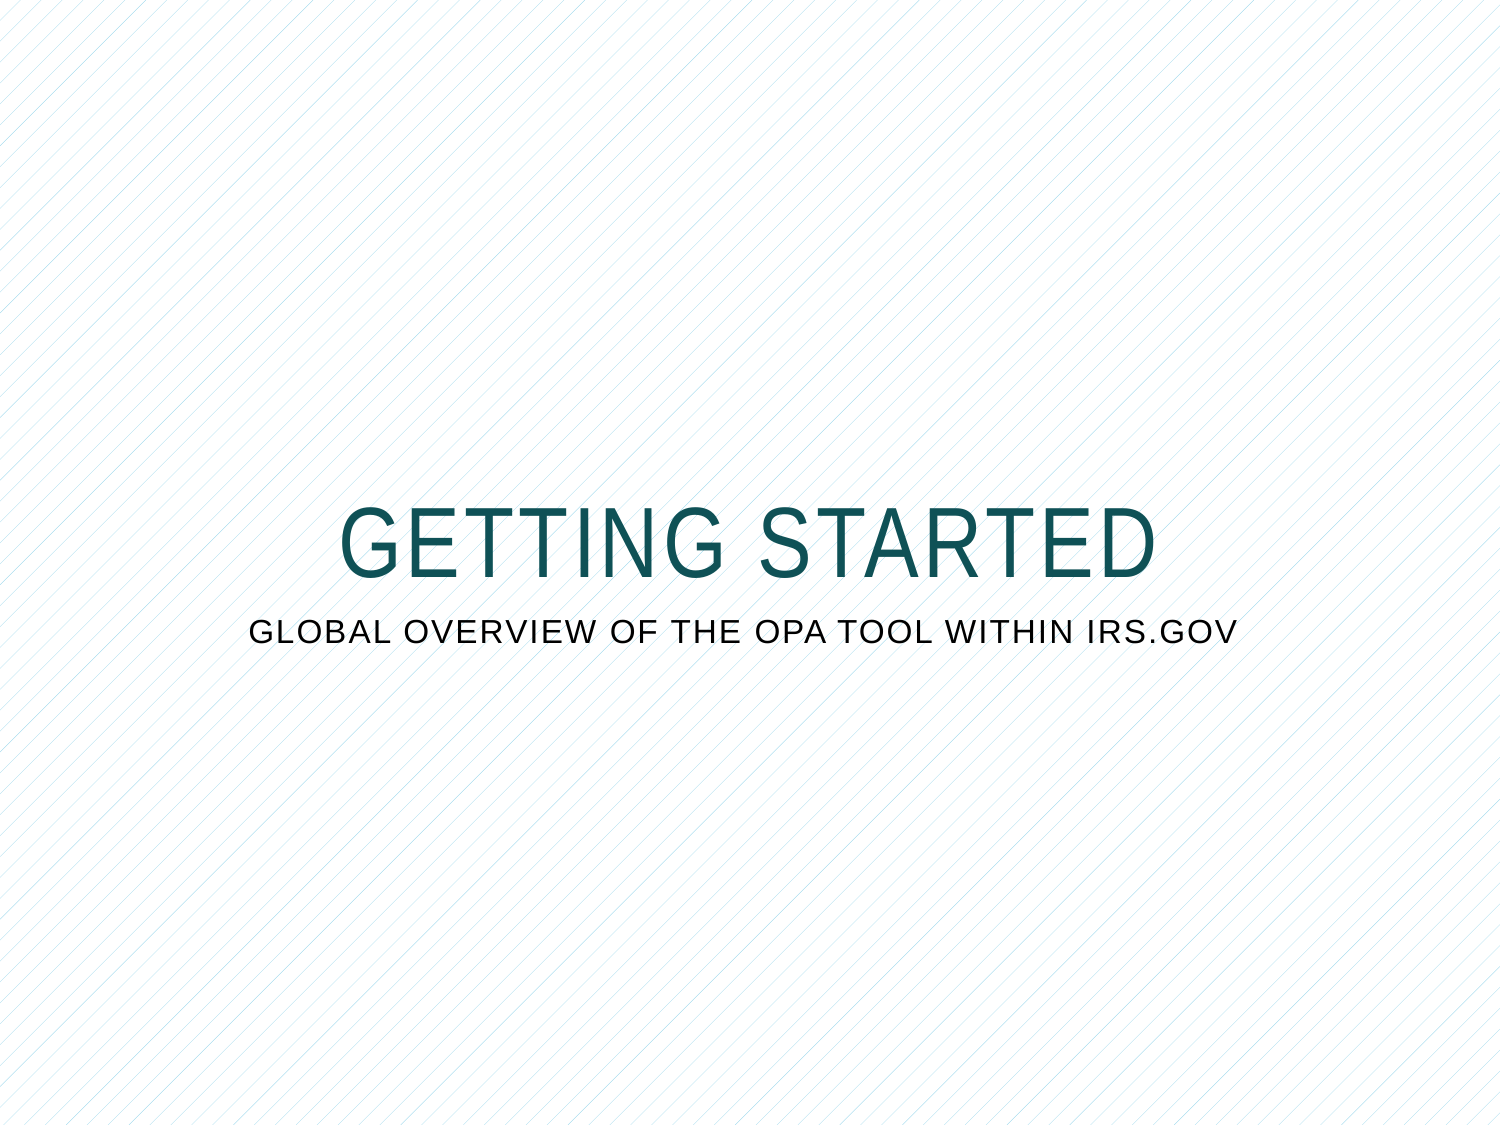

Getting Started
GLOBAL OVERVIEW OF THE OPA TOOL WITHIN IRS.GOV